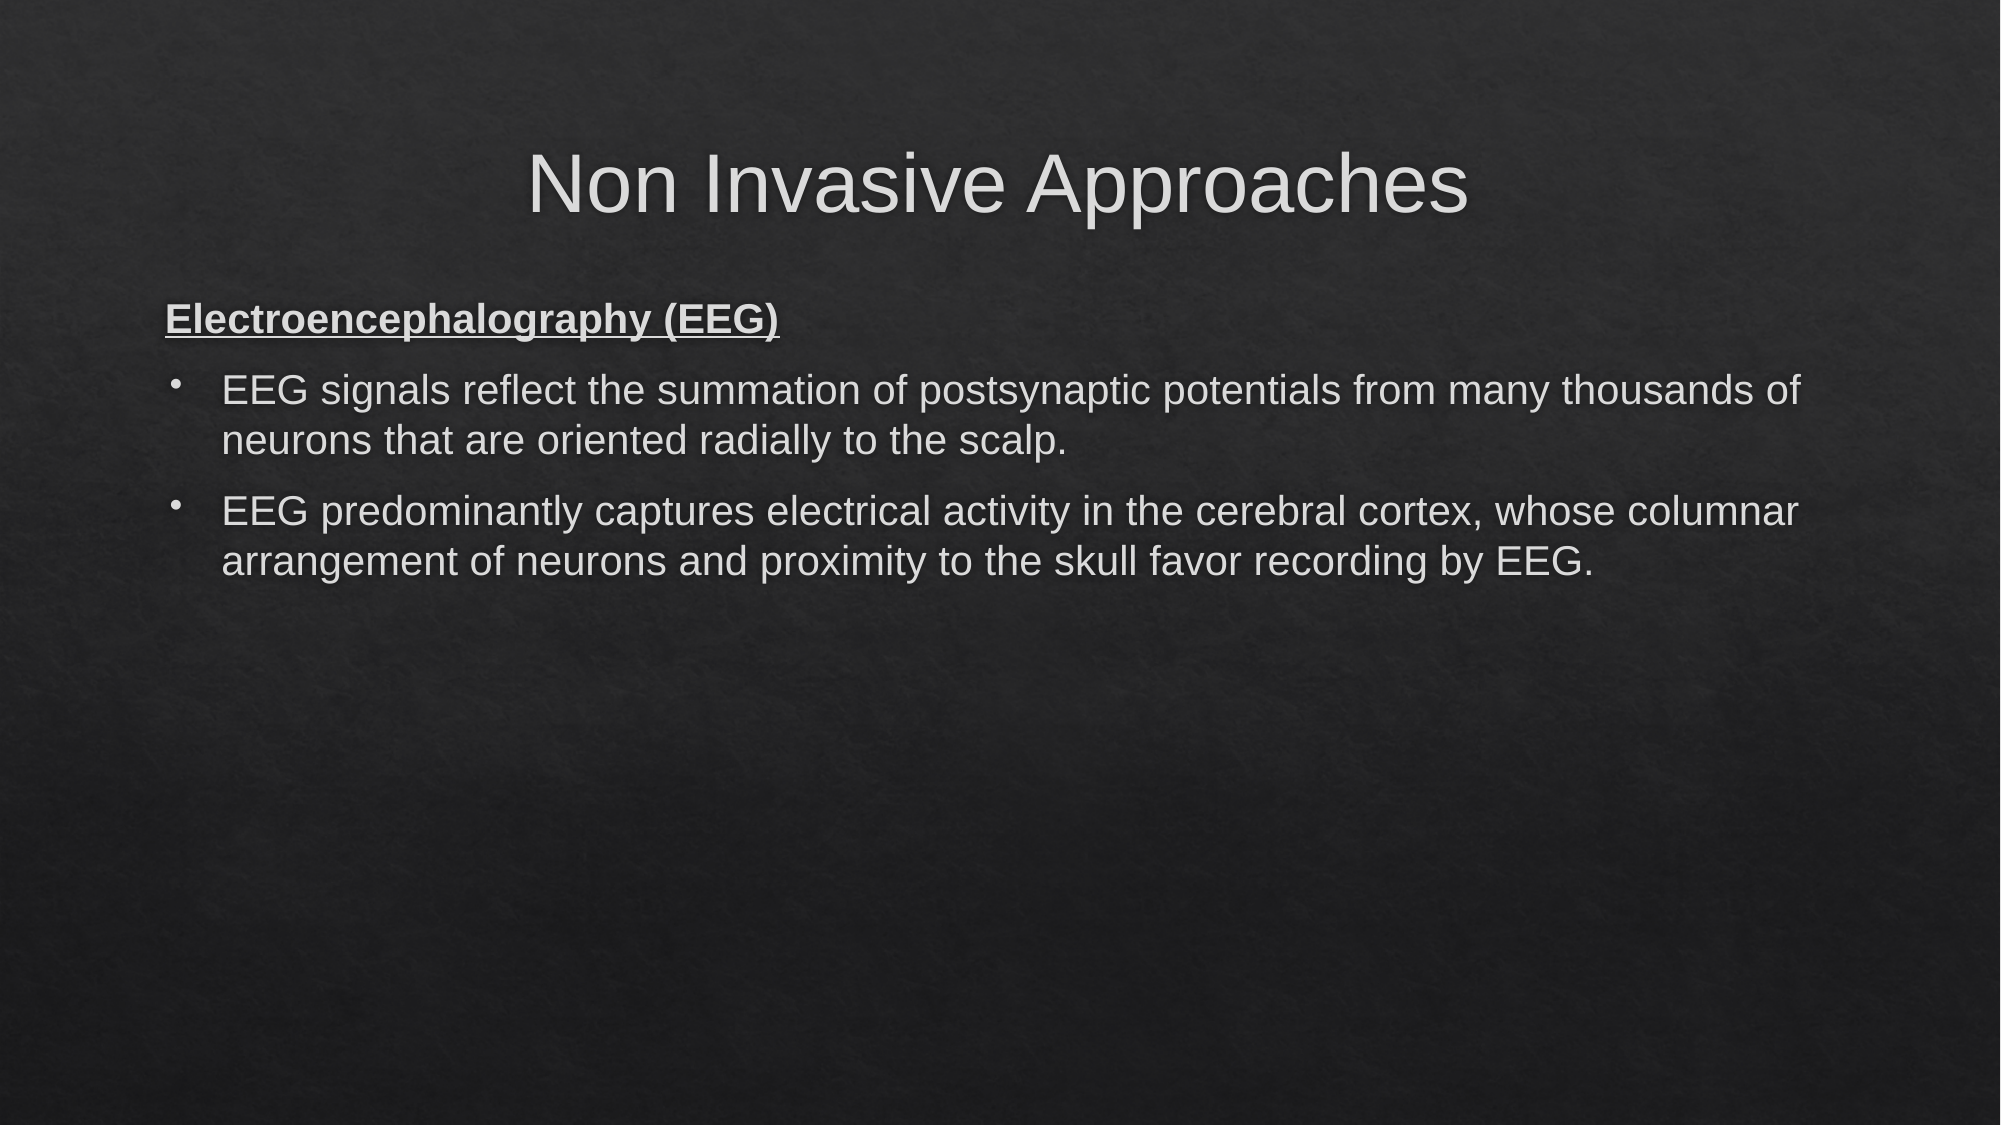

# Non Invasive Approaches
Electroencephalography (EEG)
EEG signals reflect the summation of postsynaptic potentials from many thousands of neurons that are oriented radially to the scalp.
EEG predominantly captures electrical activity in the cerebral cortex, whose columnar arrangement of neurons and proximity to the skull favor recording by EEG.